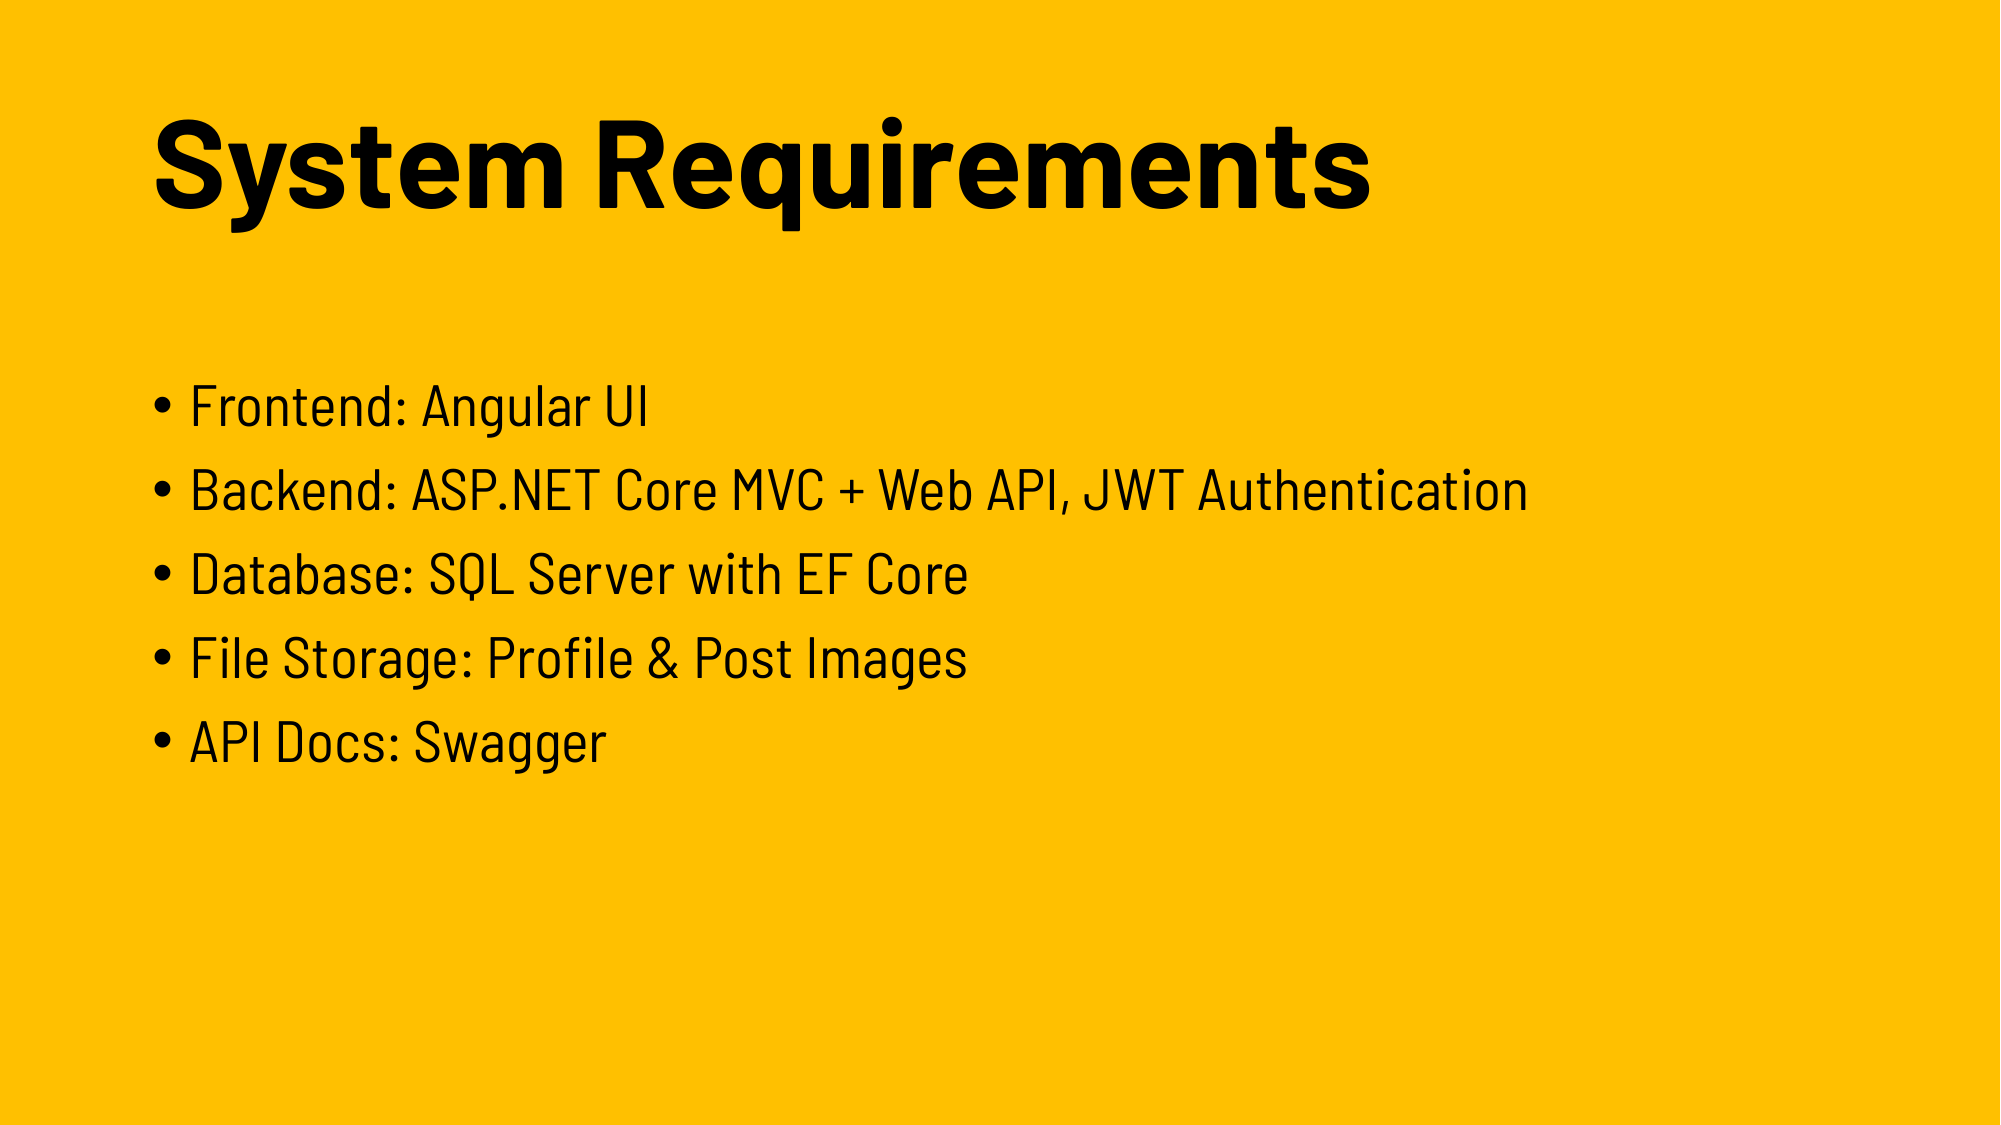

# System Requirements
Frontend: Angular UI
Backend: ASP.NET Core MVC + Web API, JWT Authentication
Database: SQL Server with EF Core
File Storage: Profile & Post Images
API Docs: Swagger